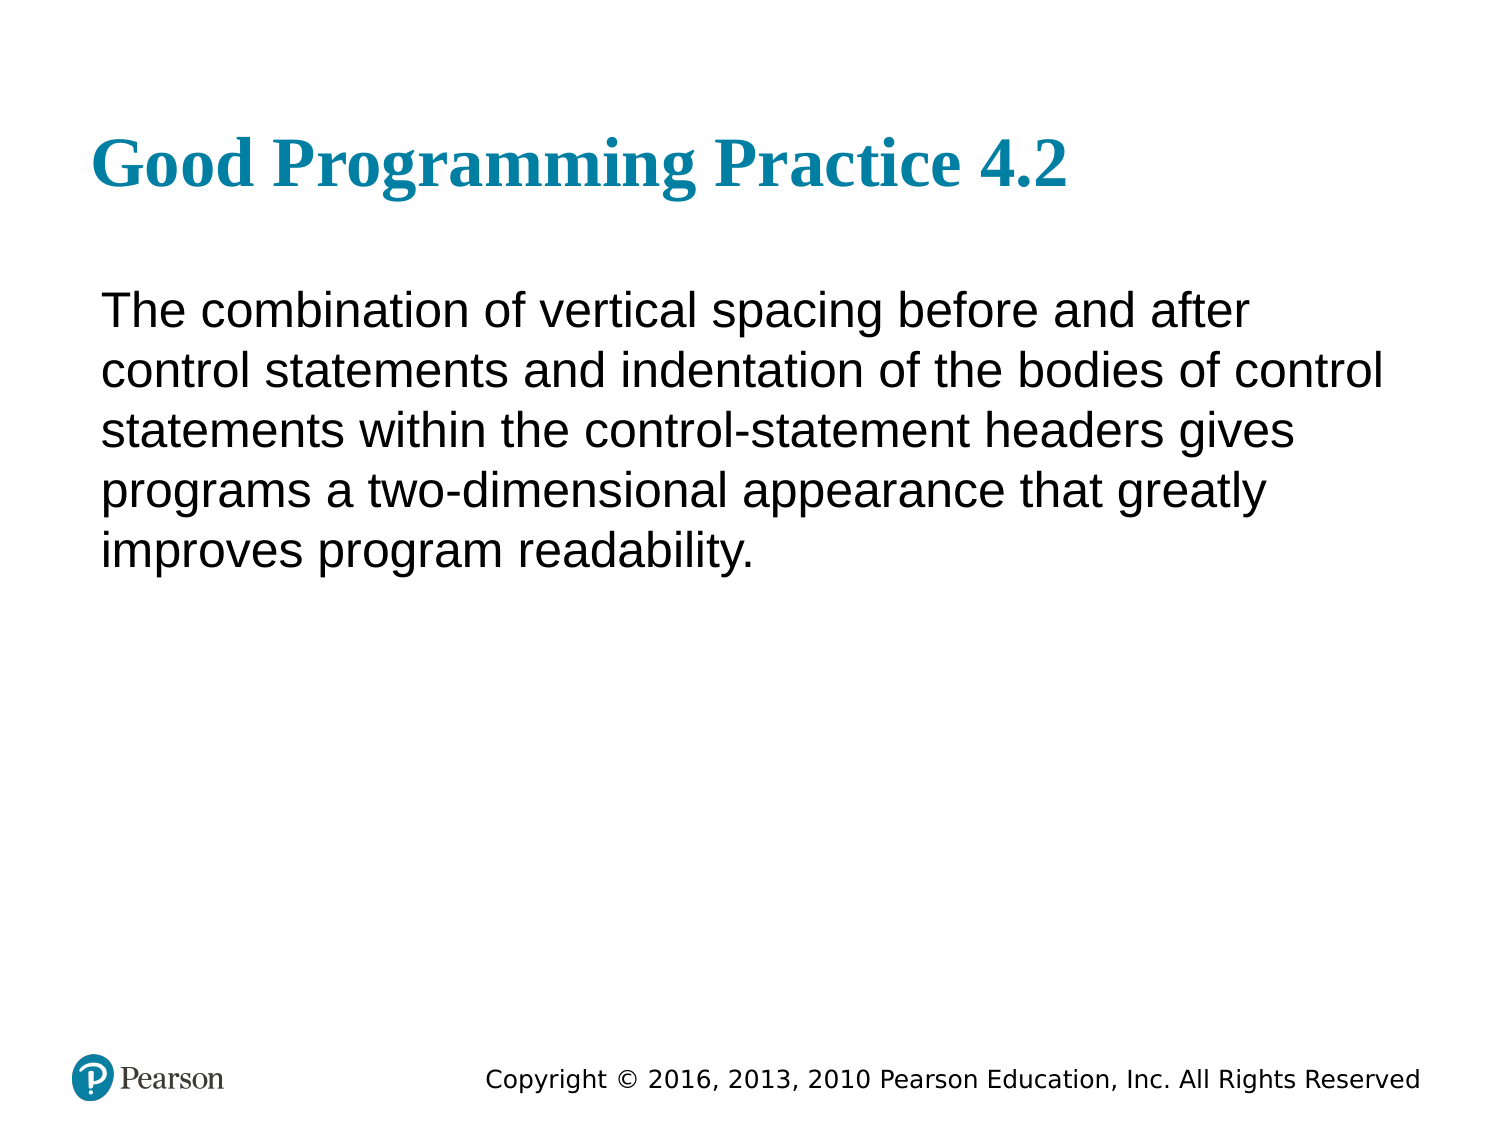

# Good Programming Practice 4.2
The combination of vertical spacing before and after control statements and indentation of the bodies of control statements within the control-statement headers gives programs a two-dimensional appearance that greatly improves program readability.